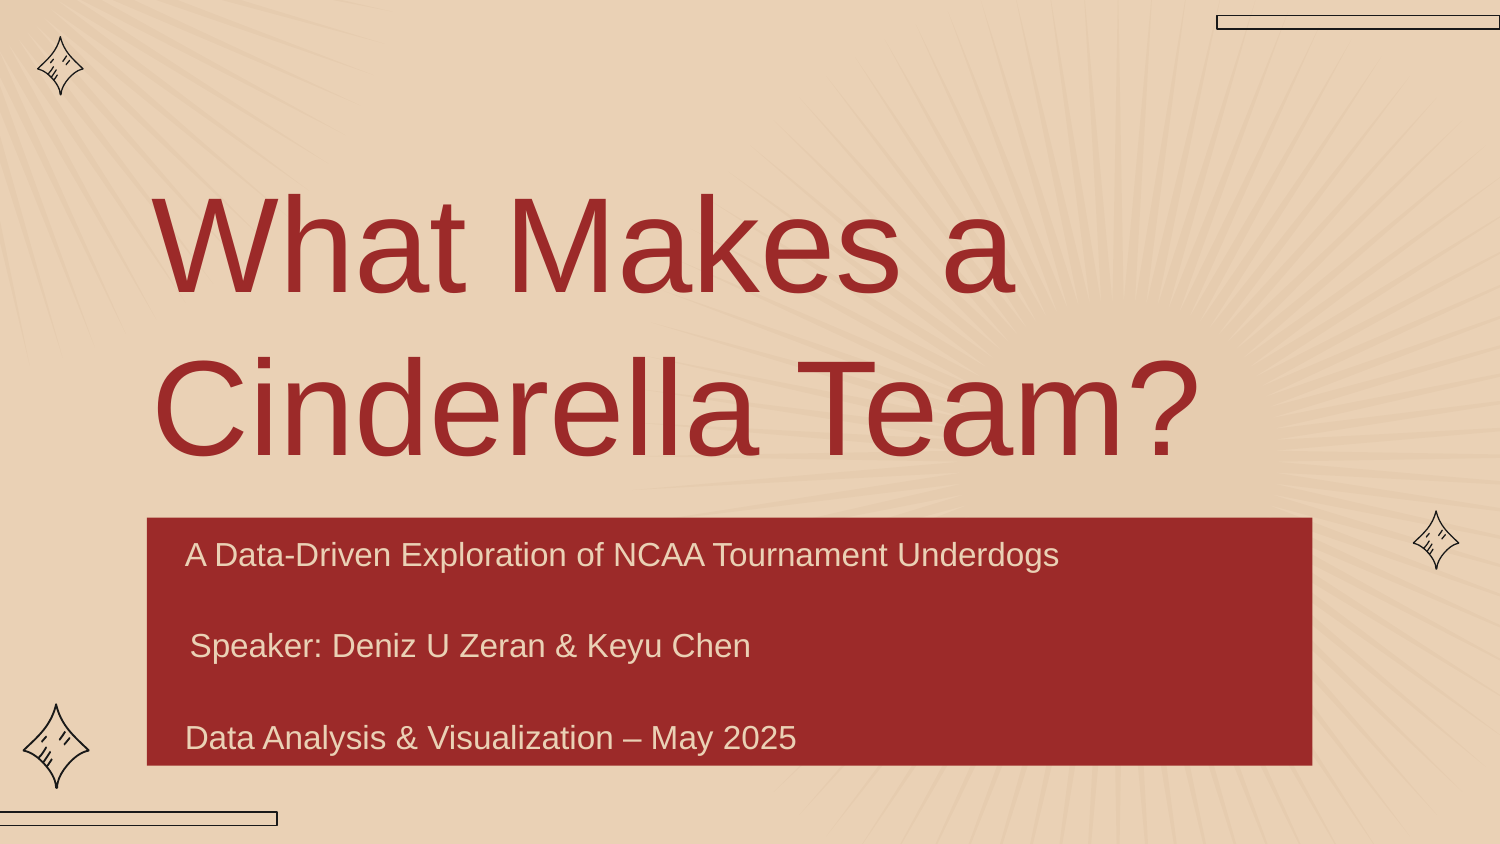

# What Makes a Cinderella Team?
A Data-Driven Exploration of NCAA Tournament Underdogs

   Speaker: Deniz U Zeran & Keyu Chen

Data Analysis & Visualization – May 2025